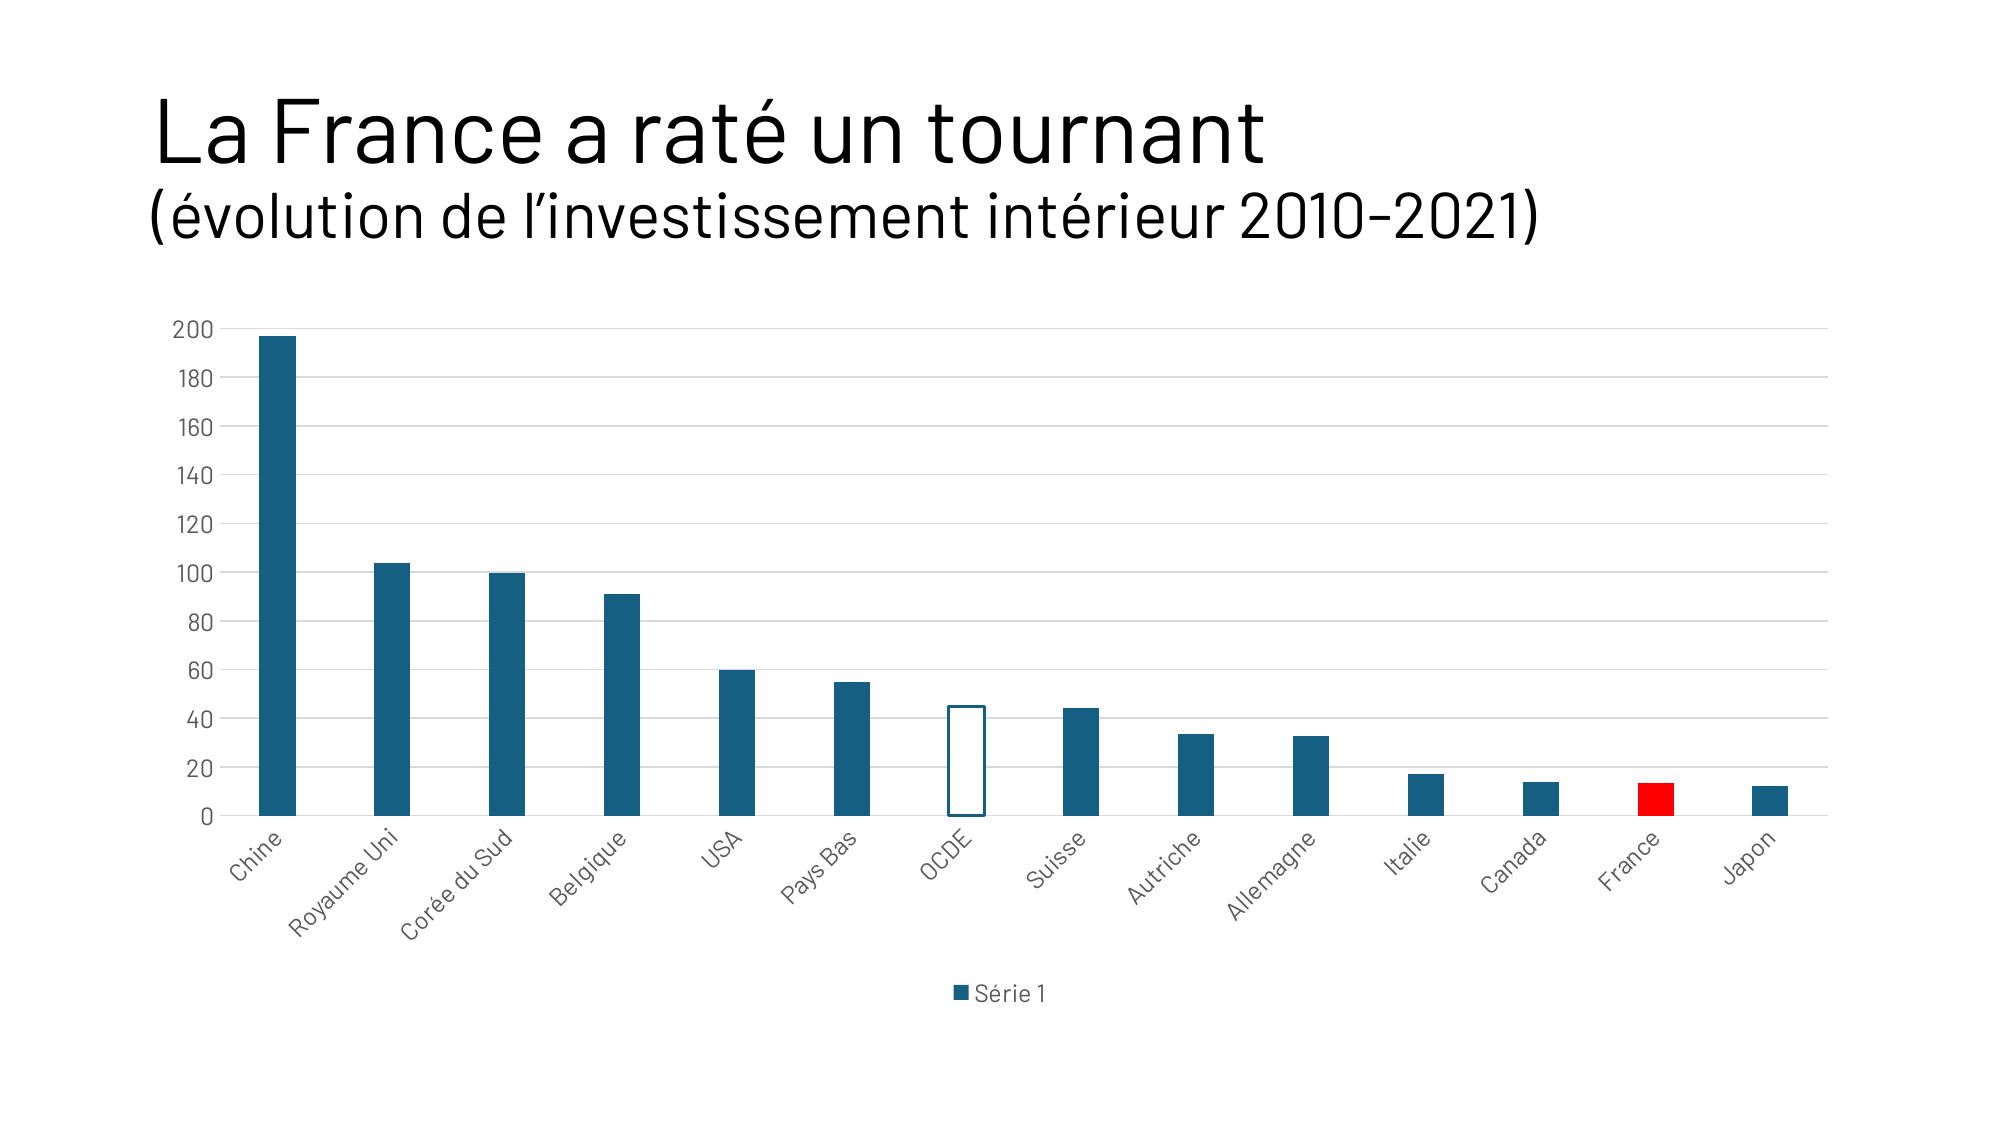

# La France a raté un tournant (évolution de l’investissement intérieur 2010-2021)

### Chart

| Category | Série 1 |
|---|---|
| Chine | 197.0 |
| Royaume Uni | 103.6 |
| Corée du Sud | 99.7 |
| Belgique | 91.2 |
| USA | 59.6 |
| Pays Bas | 54.8 |
| OCDE | 44.9 |
| Suisse | 44.1 |
| Autriche | 33.5 |
| Allemagne | 32.5 |
| Italie | 17.3 |
| Canada | 14.0 |
| France | 13.3 |
| Japon | 12.3 |